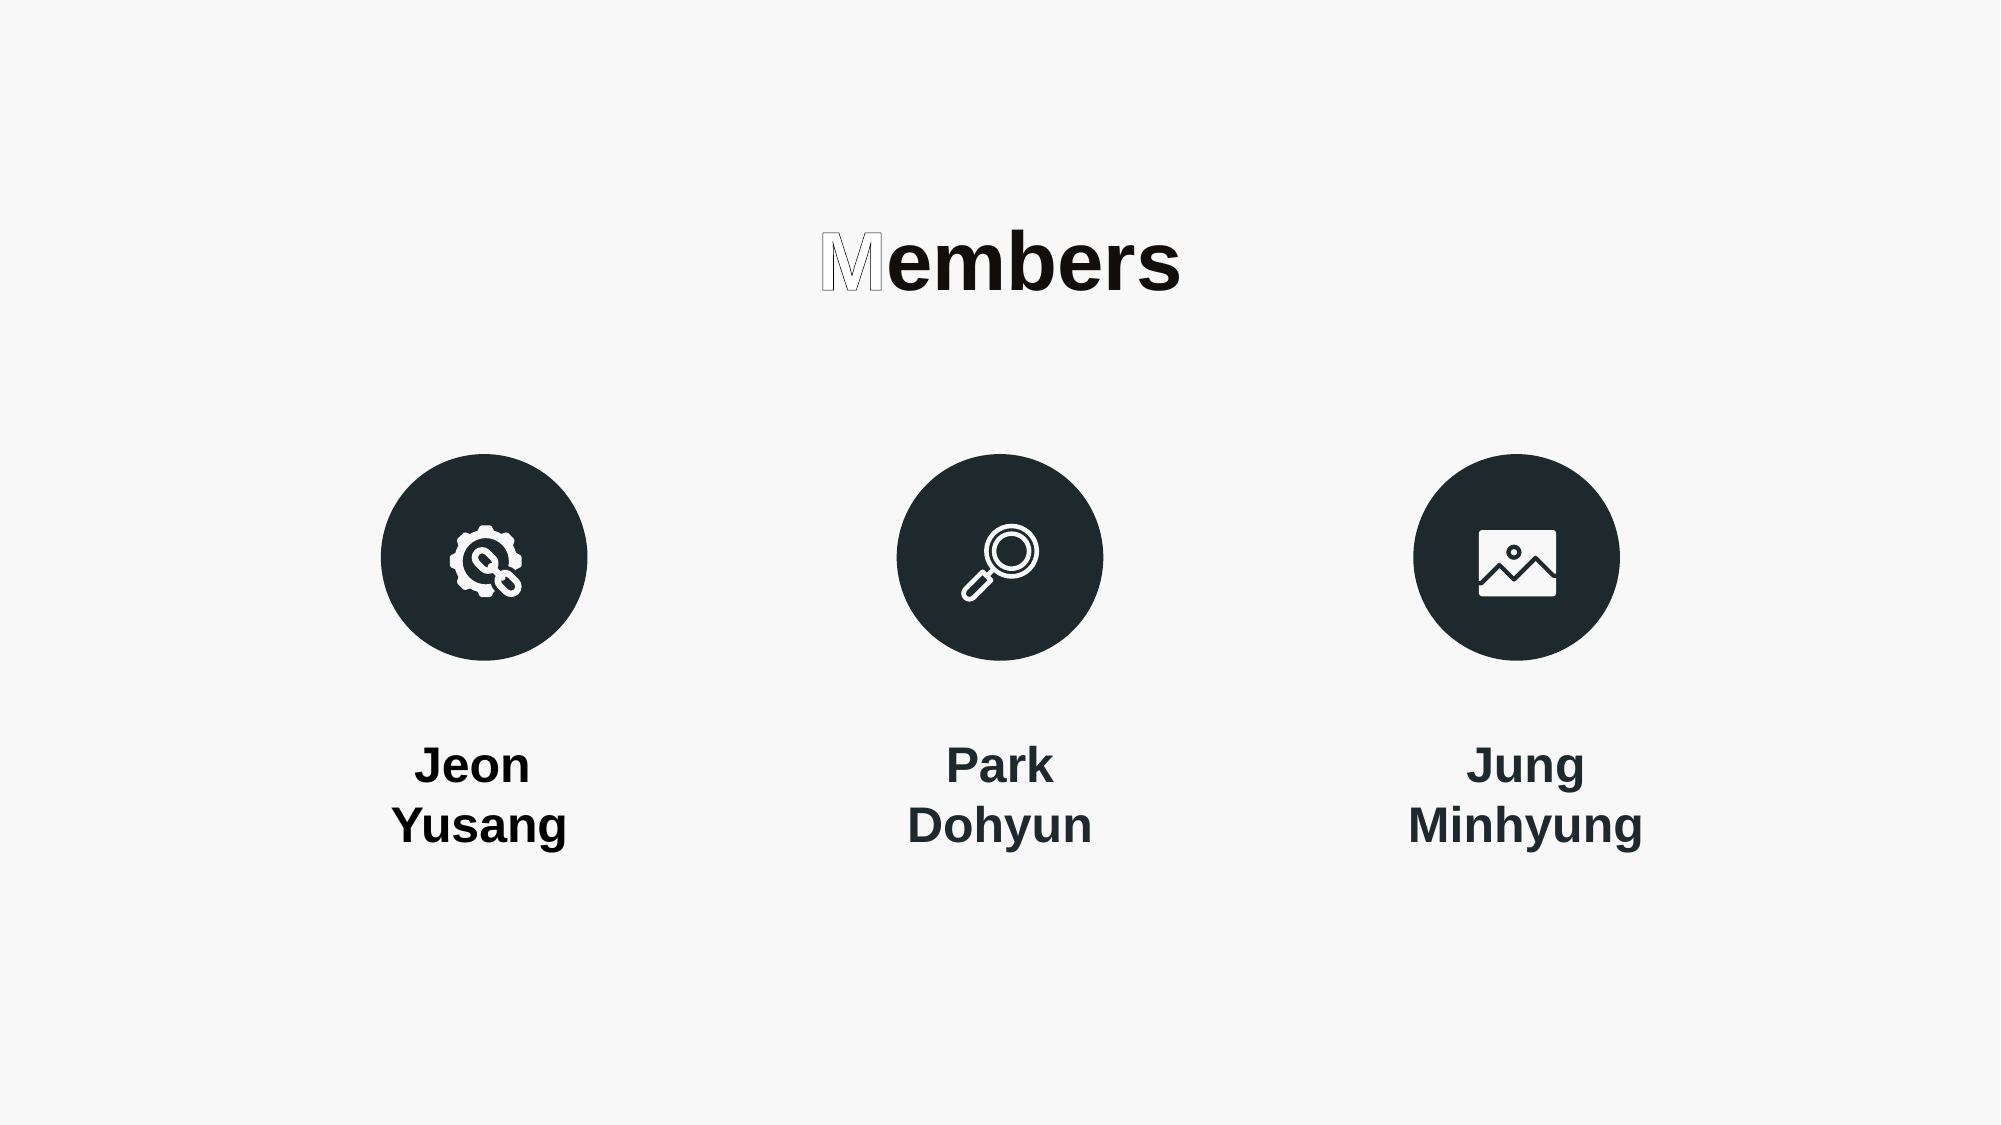

Members

Jeon
Yusang
Park
Dohyun
Jung
Minhyung